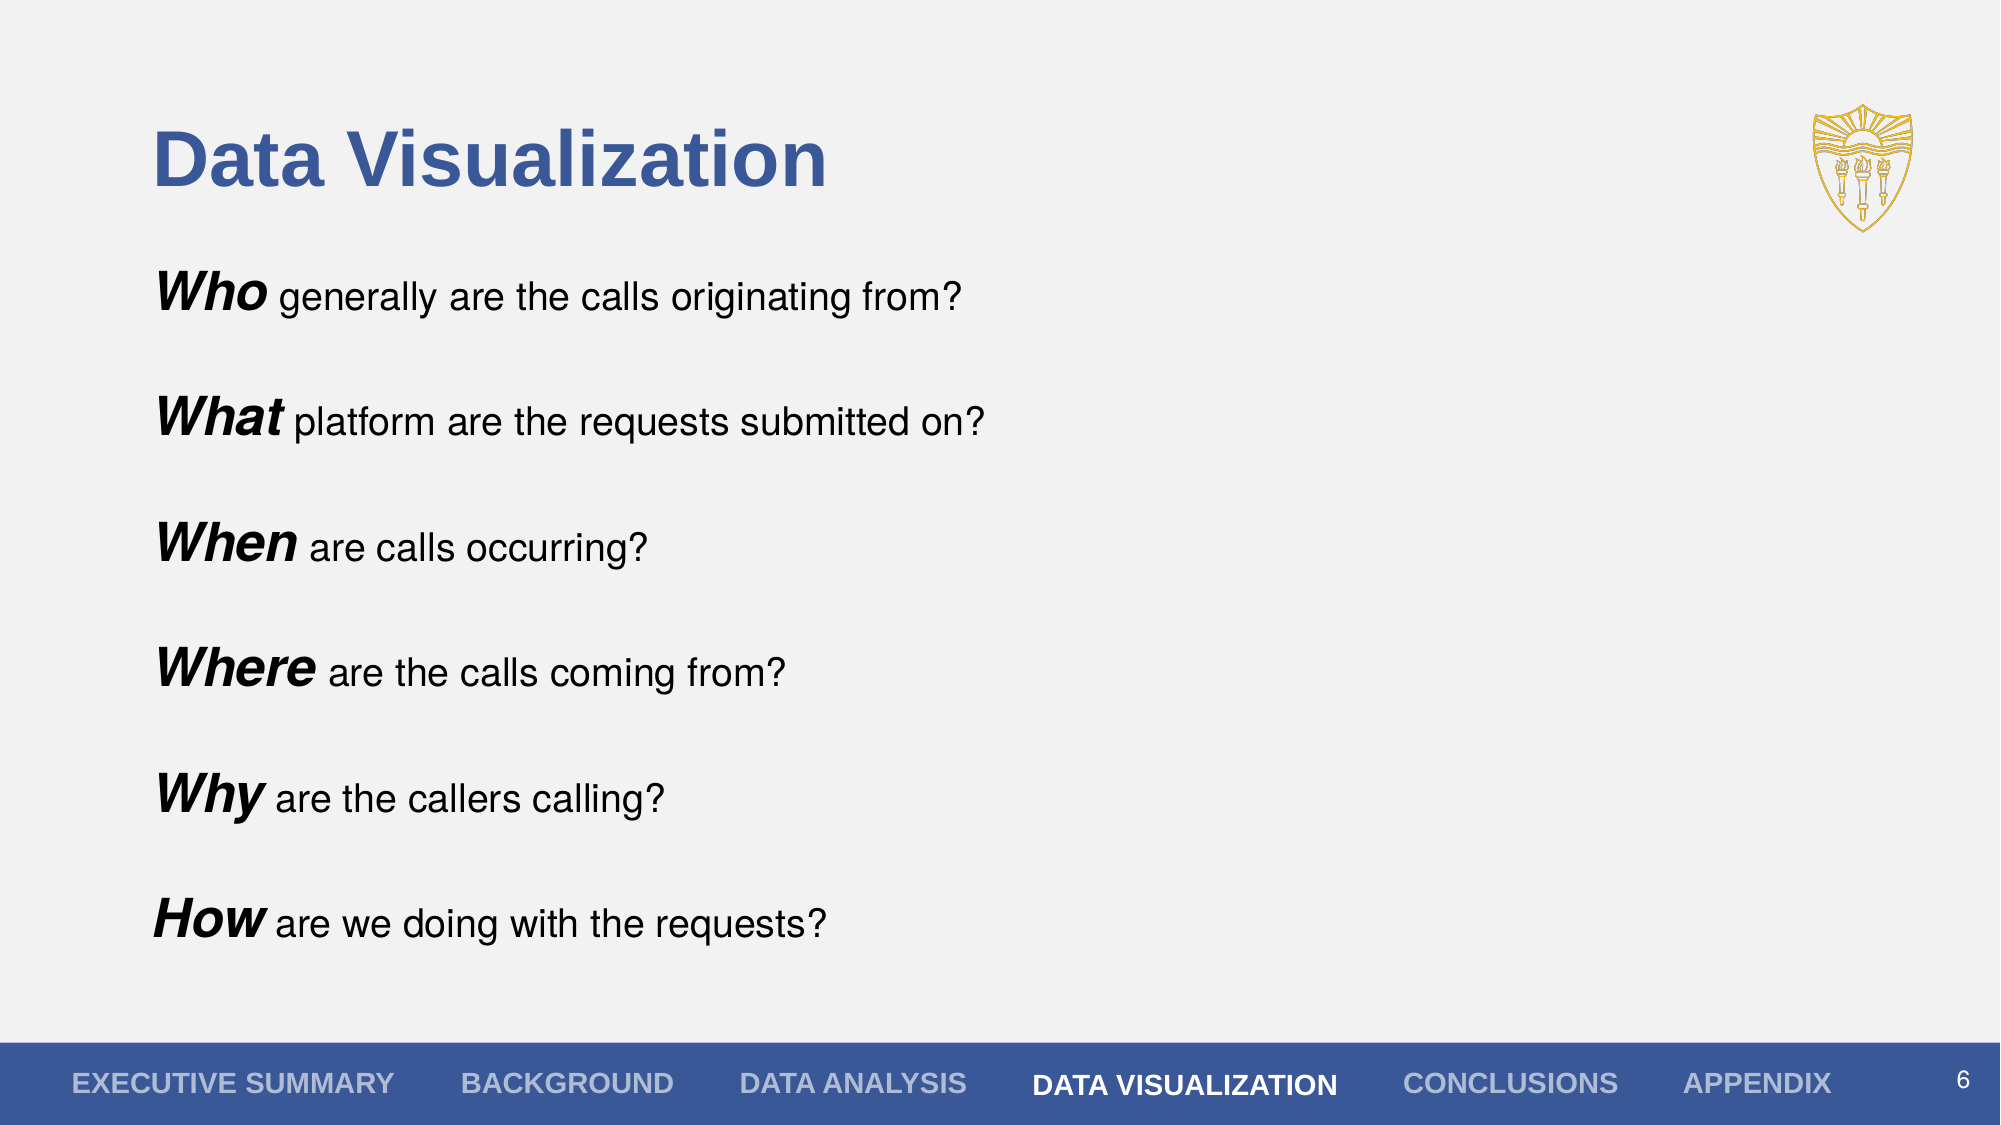

# Data Visualization
Who generally are the calls originating from?

What platform are the requests submitted on?

When are calls occurring?

Where are the calls coming from?

Why are the callers calling?

How are we doing with the requests?

6
APPENDIX
CONCLUSIONS
BACKGROUND
EXECUTIVE SUMMARY
DATA ANALYSIS
DATA VISUALIZATION